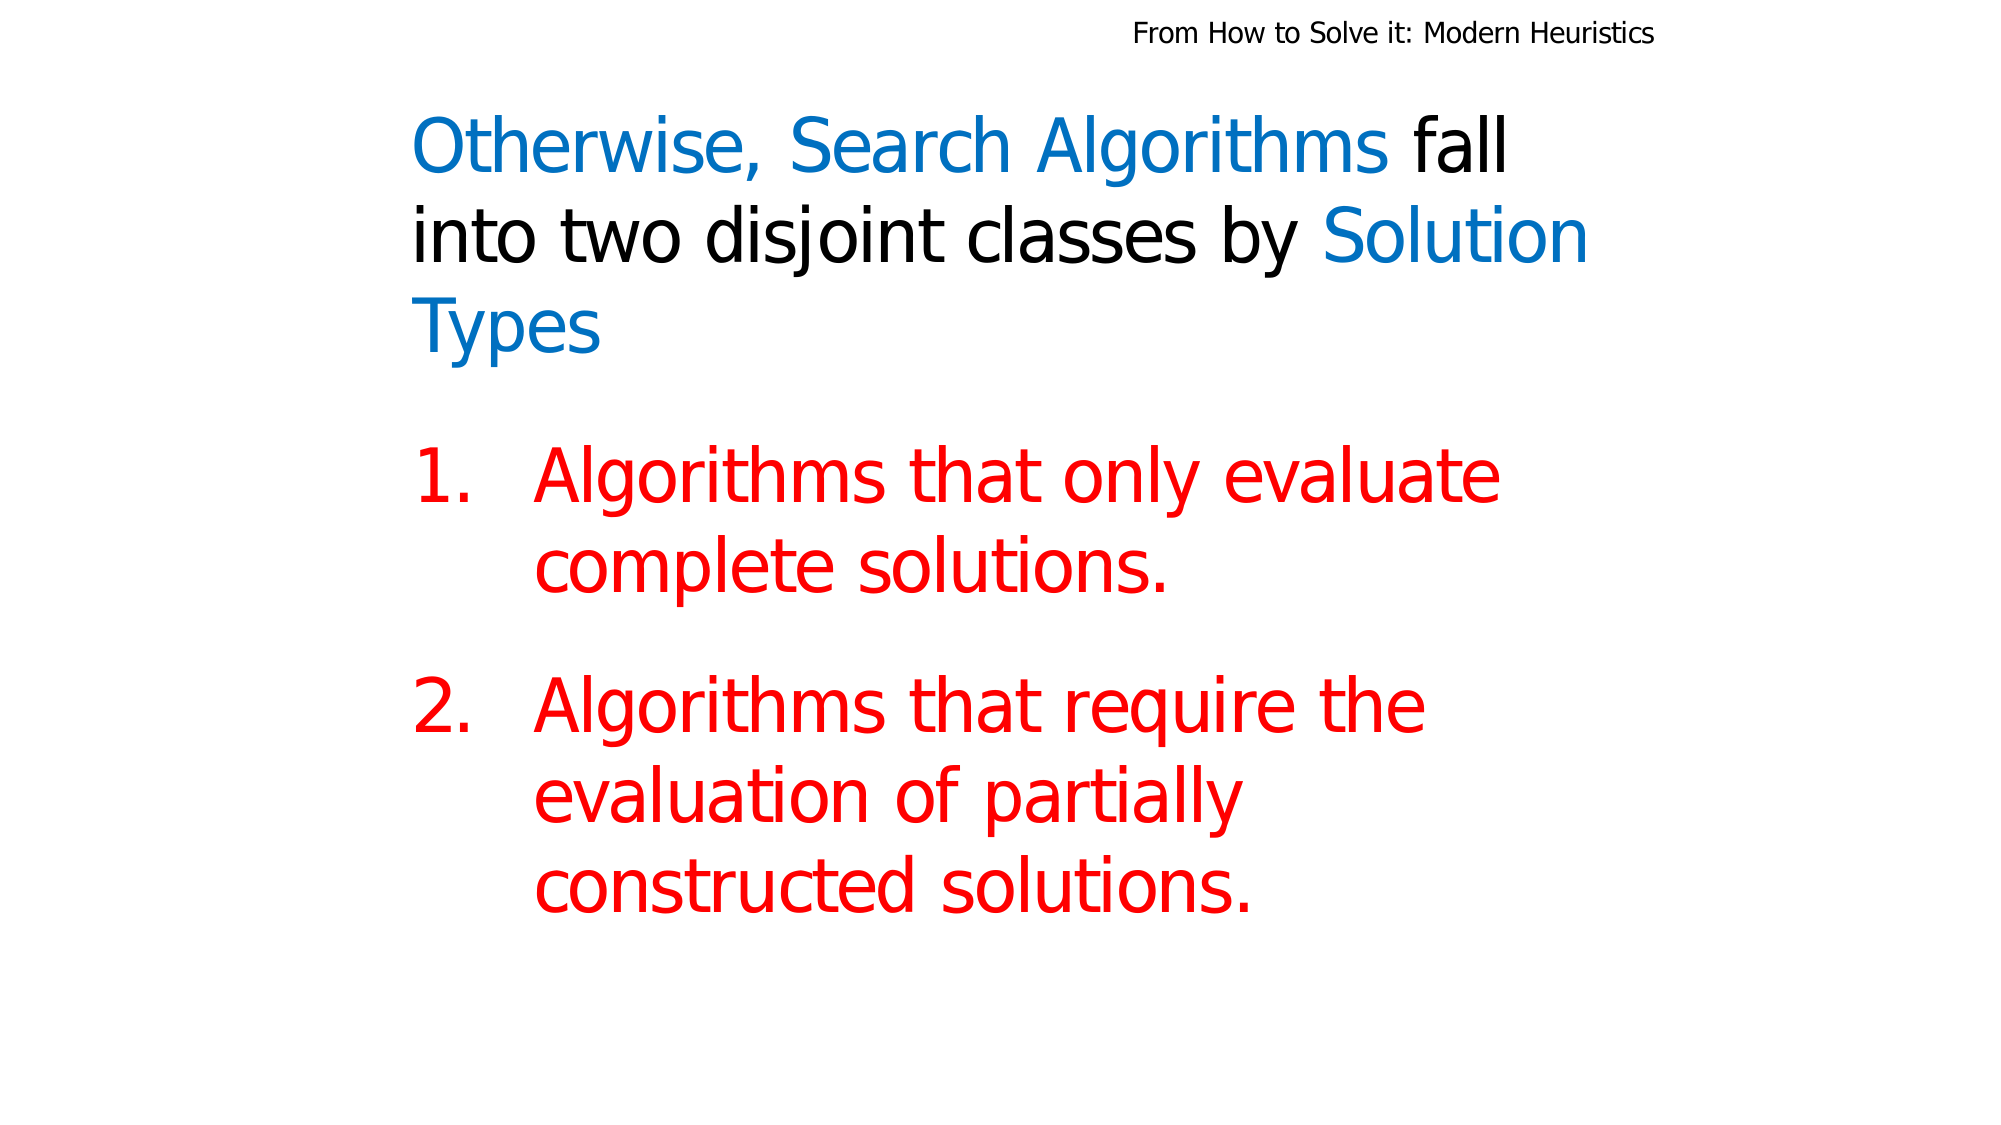

From How to Solve it: Modern Heuristics
Otherwise, Search Algorithms fall into two disjoint classes by Solution Types

Algorithms that only evaluate complete solutions.

Algorithms that require the evaluation of partially constructed solutions.